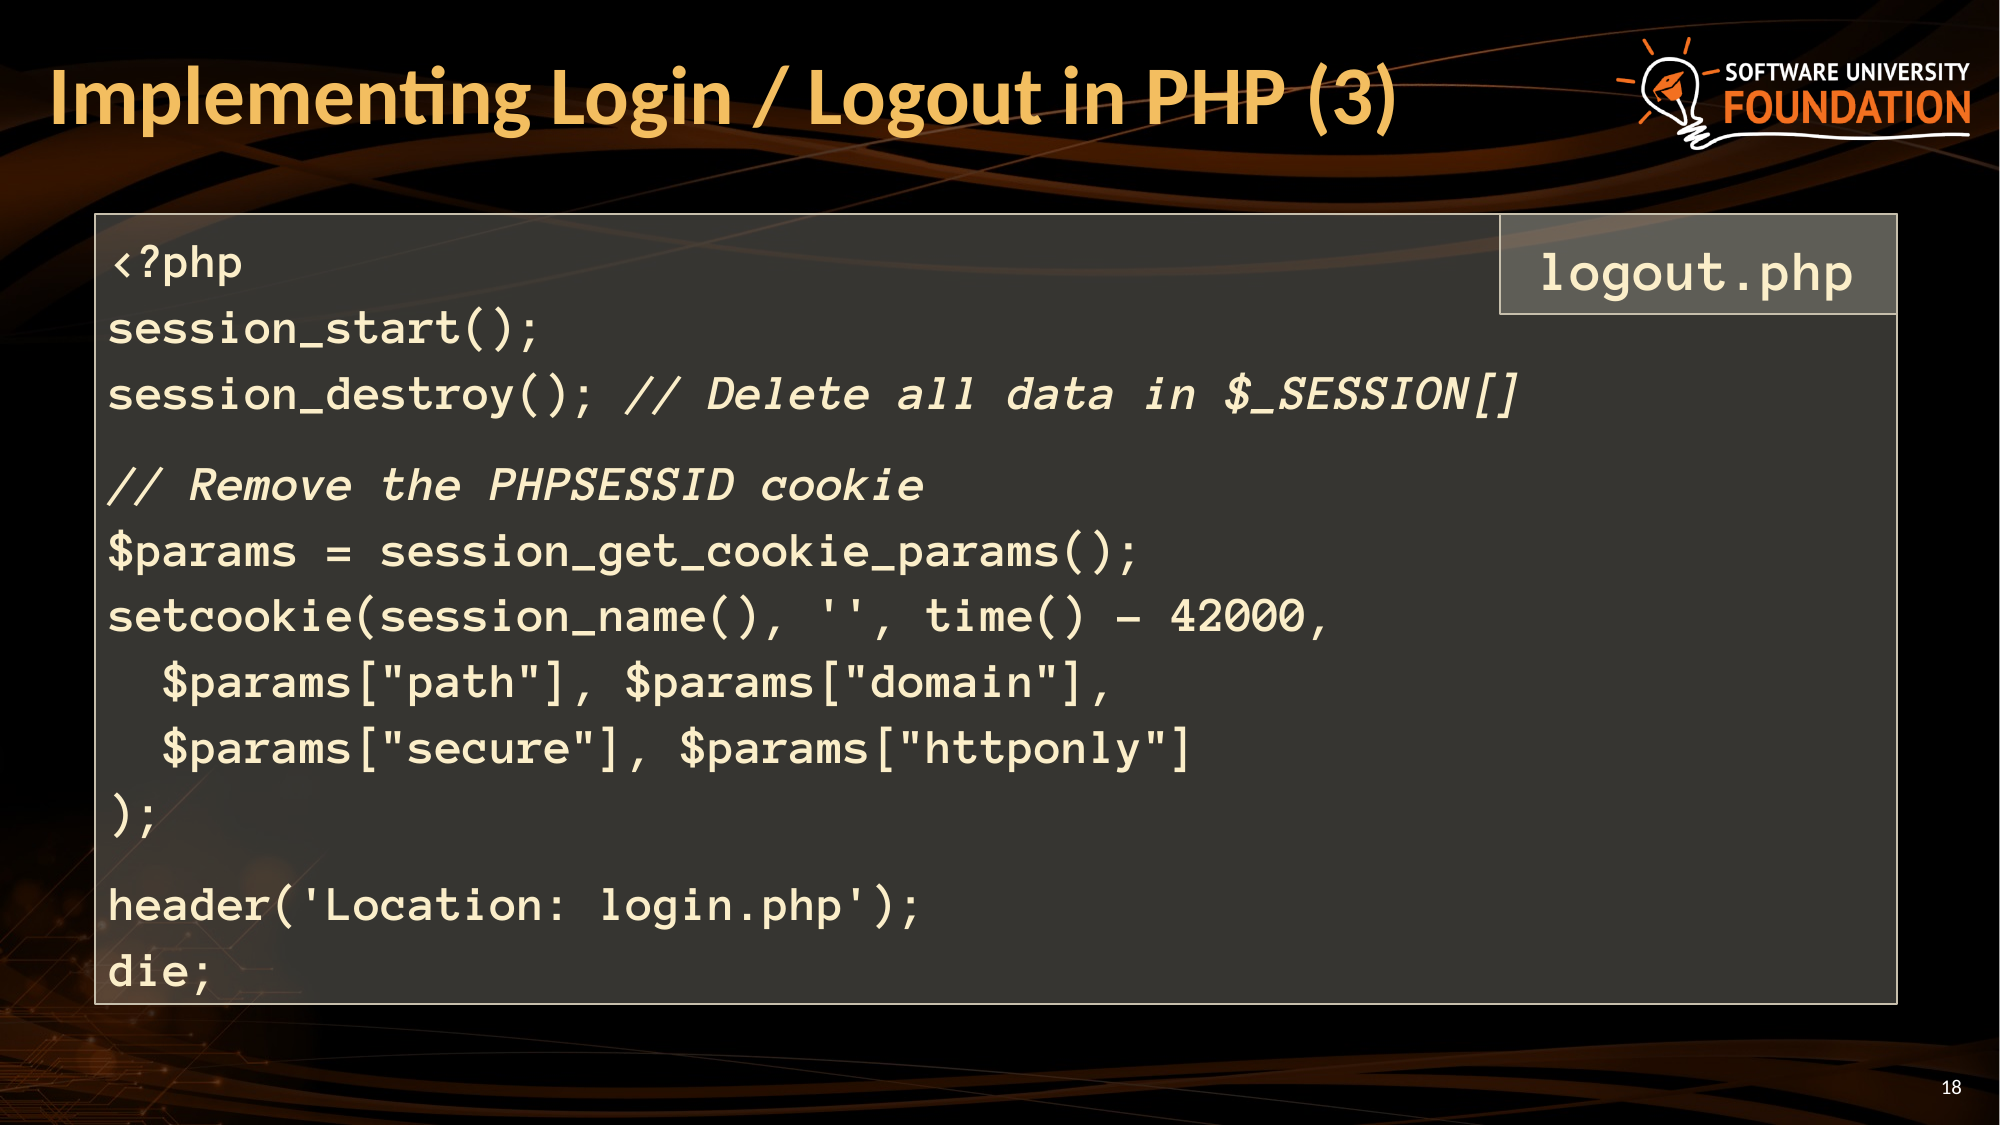

# Implementing Login / Logout in PHP (3)
<?php
session_start();
session_destroy(); // Delete all data in $_SESSION[]
// Remove the PHPSESSID cookie
$params = session_get_cookie_params();
setcookie(session_name(), '', time() - 42000,
  $params["path"], $params["domain"],
  $params["secure"], $params["httponly"]
);
header('Location: login.php');
die;
logout.php
18